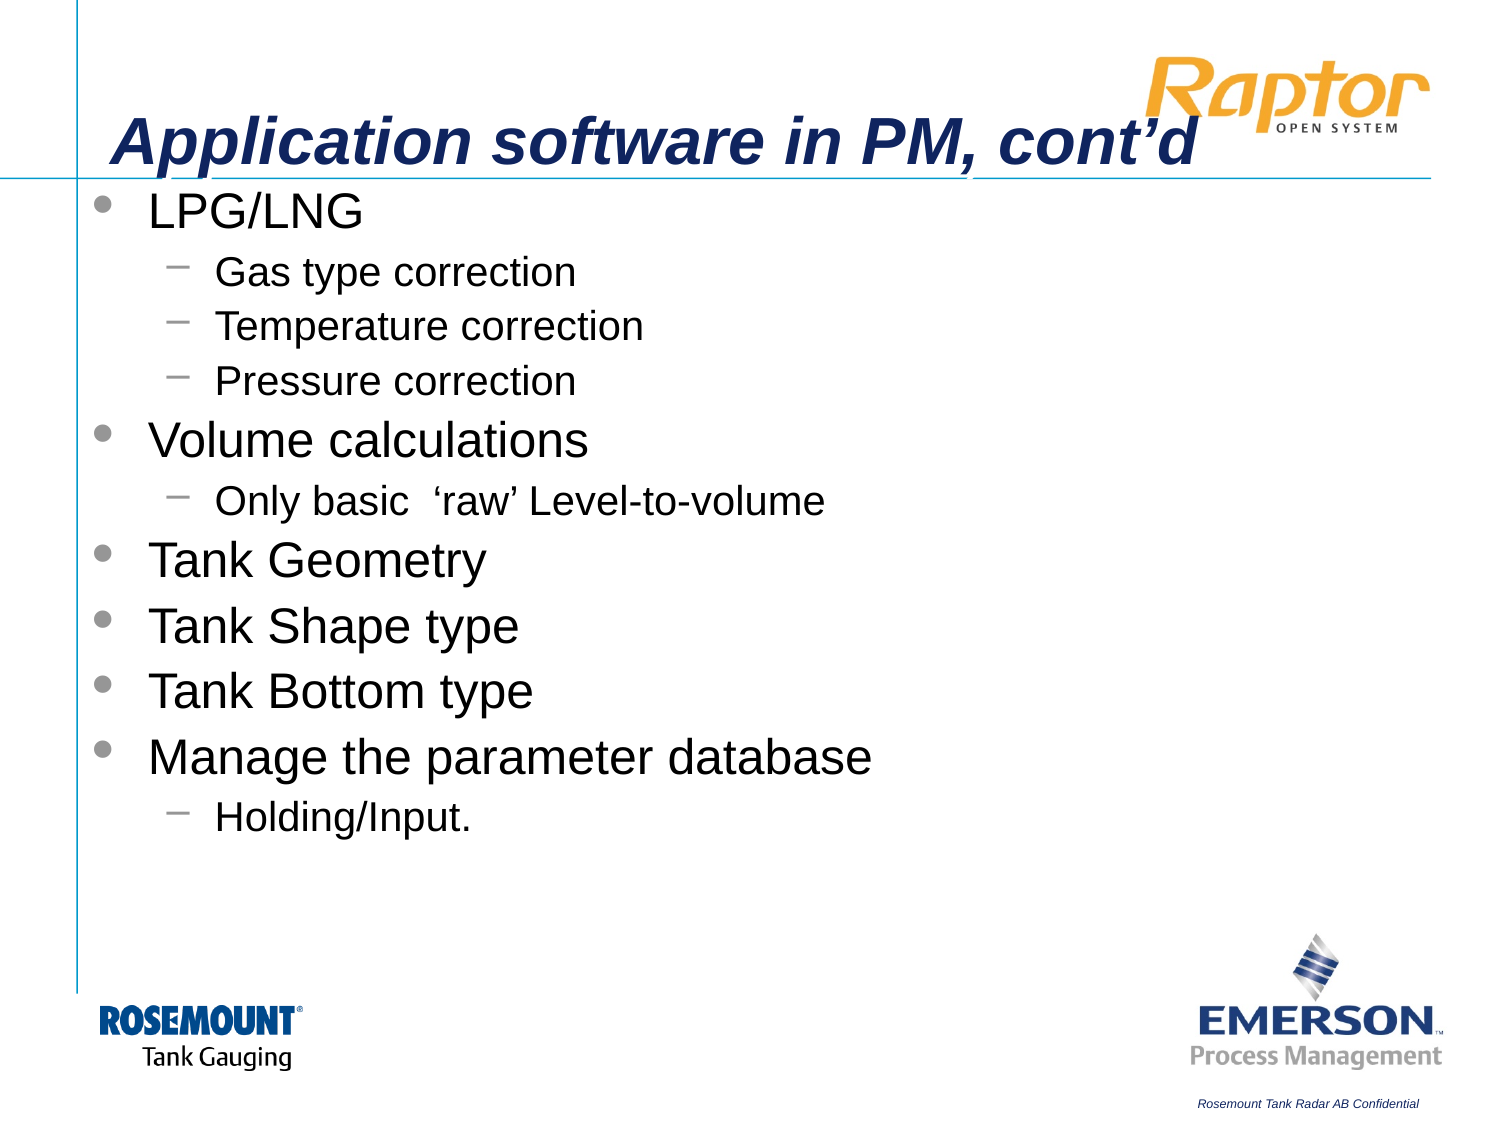

# Application software in PM, cont’d
LPG/LNG
Gas type correction
Temperature correction
Pressure correction
Volume calculations
Only basic  ‘raw’ Level-to-volume
Tank Geometry
Tank Shape type
Tank Bottom type
Manage the parameter database
Holding/Input.